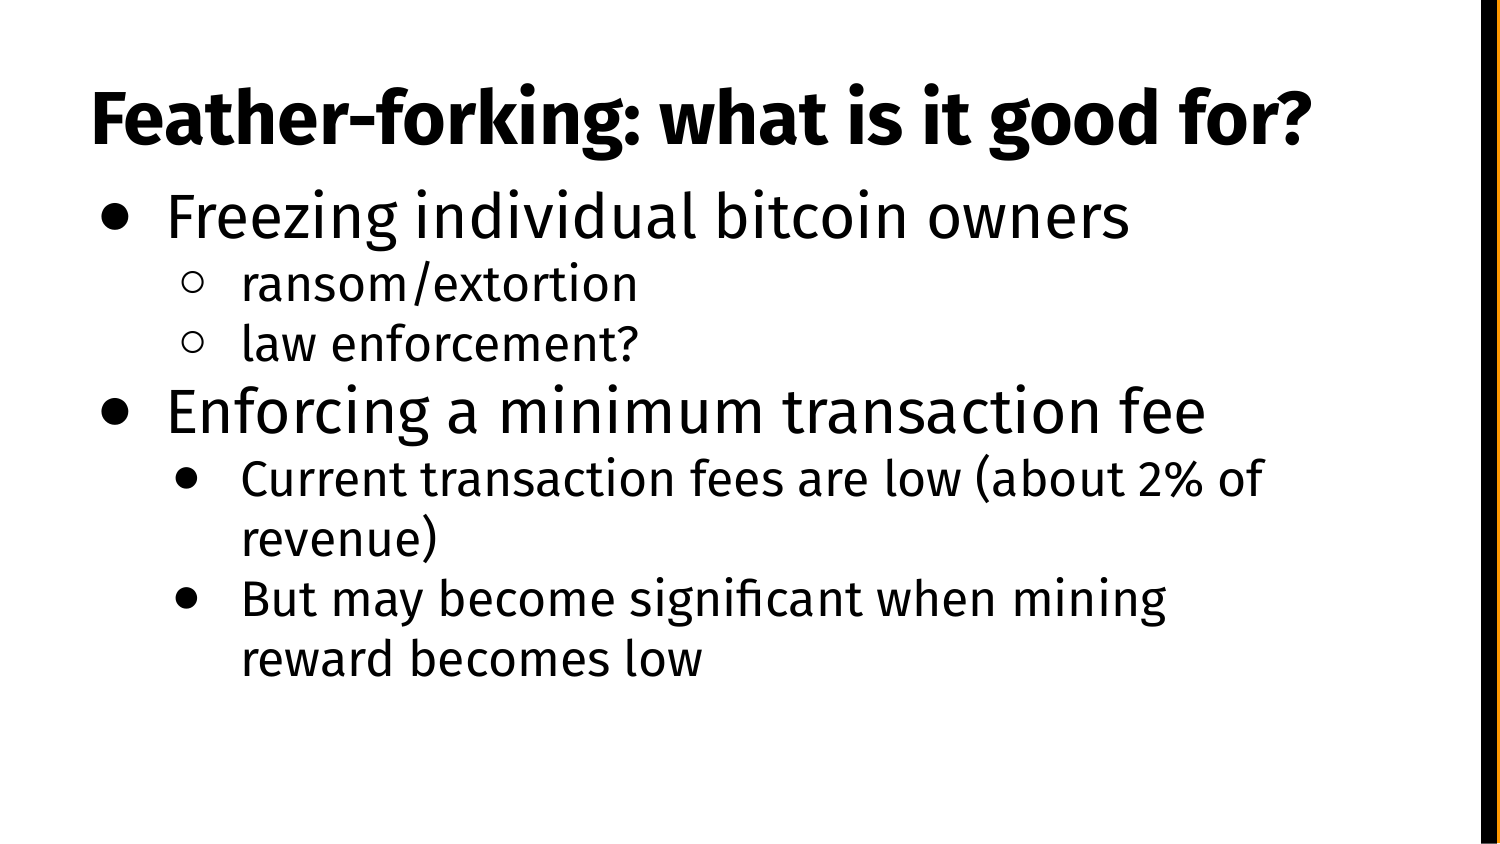

# Feather-forking: what is it good for?
Freezing individual bitcoin owners
ransom/extortion
law enforcement?
Enforcing a minimum transaction fee
Current transaction fees are low (about 2% of revenue)
But may become significant when mining reward becomes low